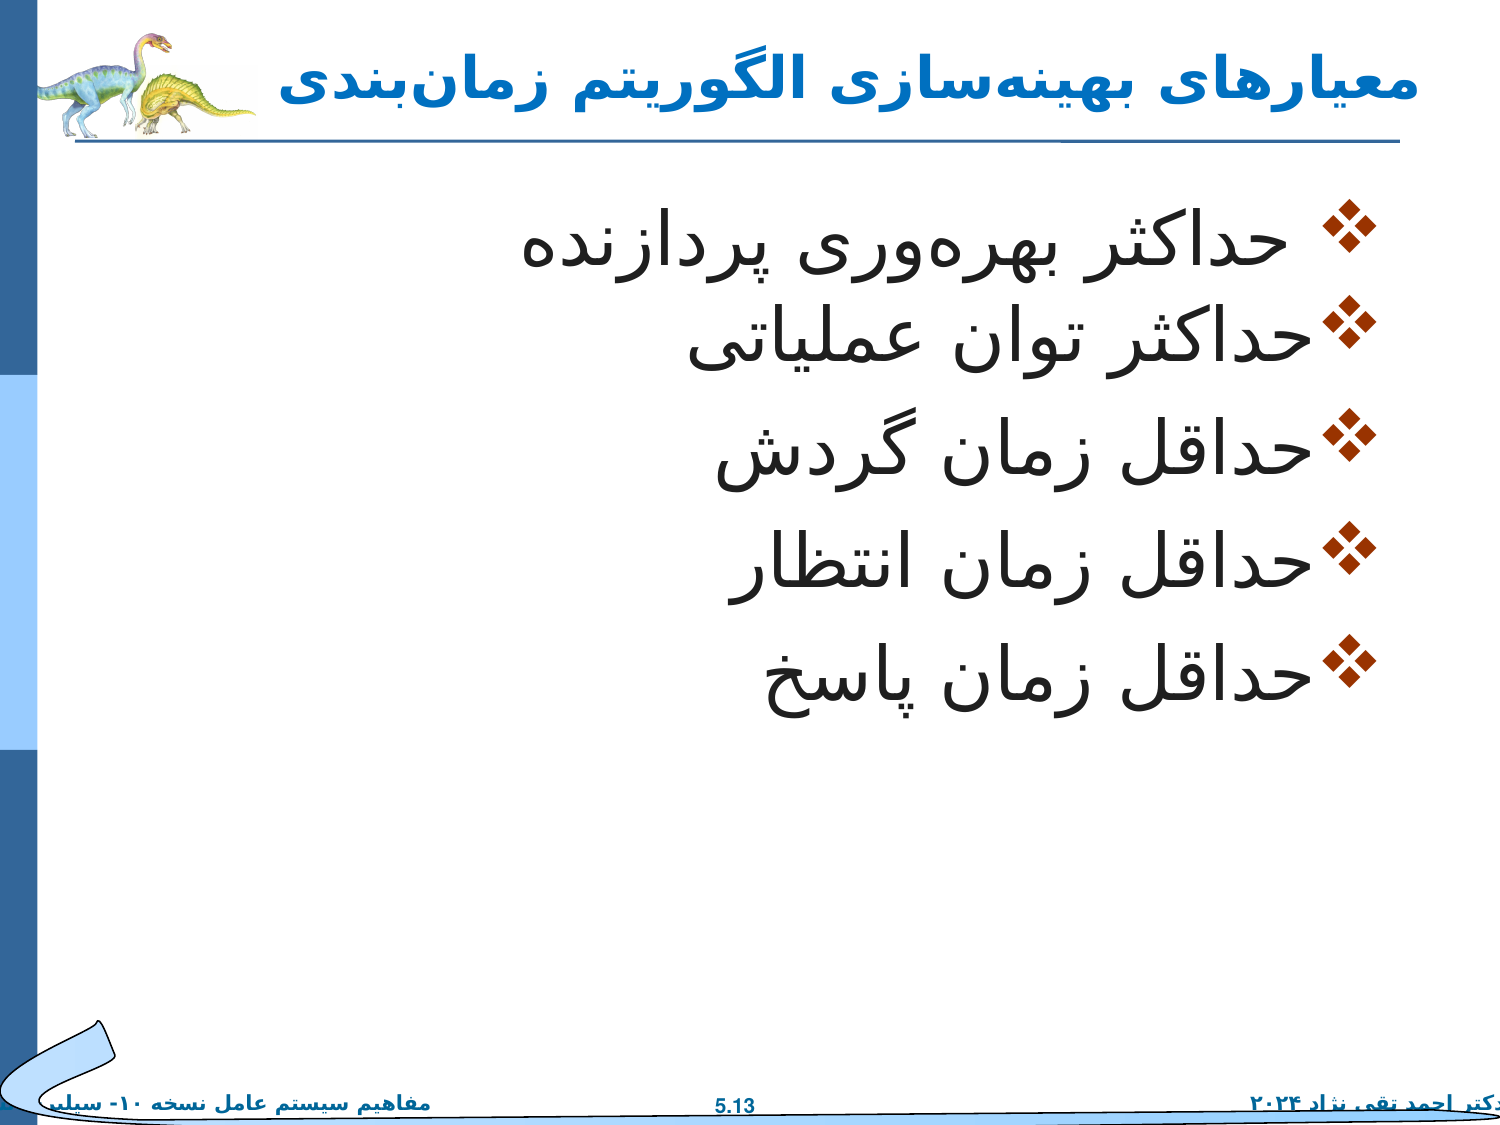

# معیار‌های بهینه‌سازی الگوریتم زمان‌بندی
 حداکثر بهره‌وری پردازنده
حداکثر توان عملیاتی
حداقل زمان گردش
حداقل زمان انتظار
حداقل زمان پاسخ